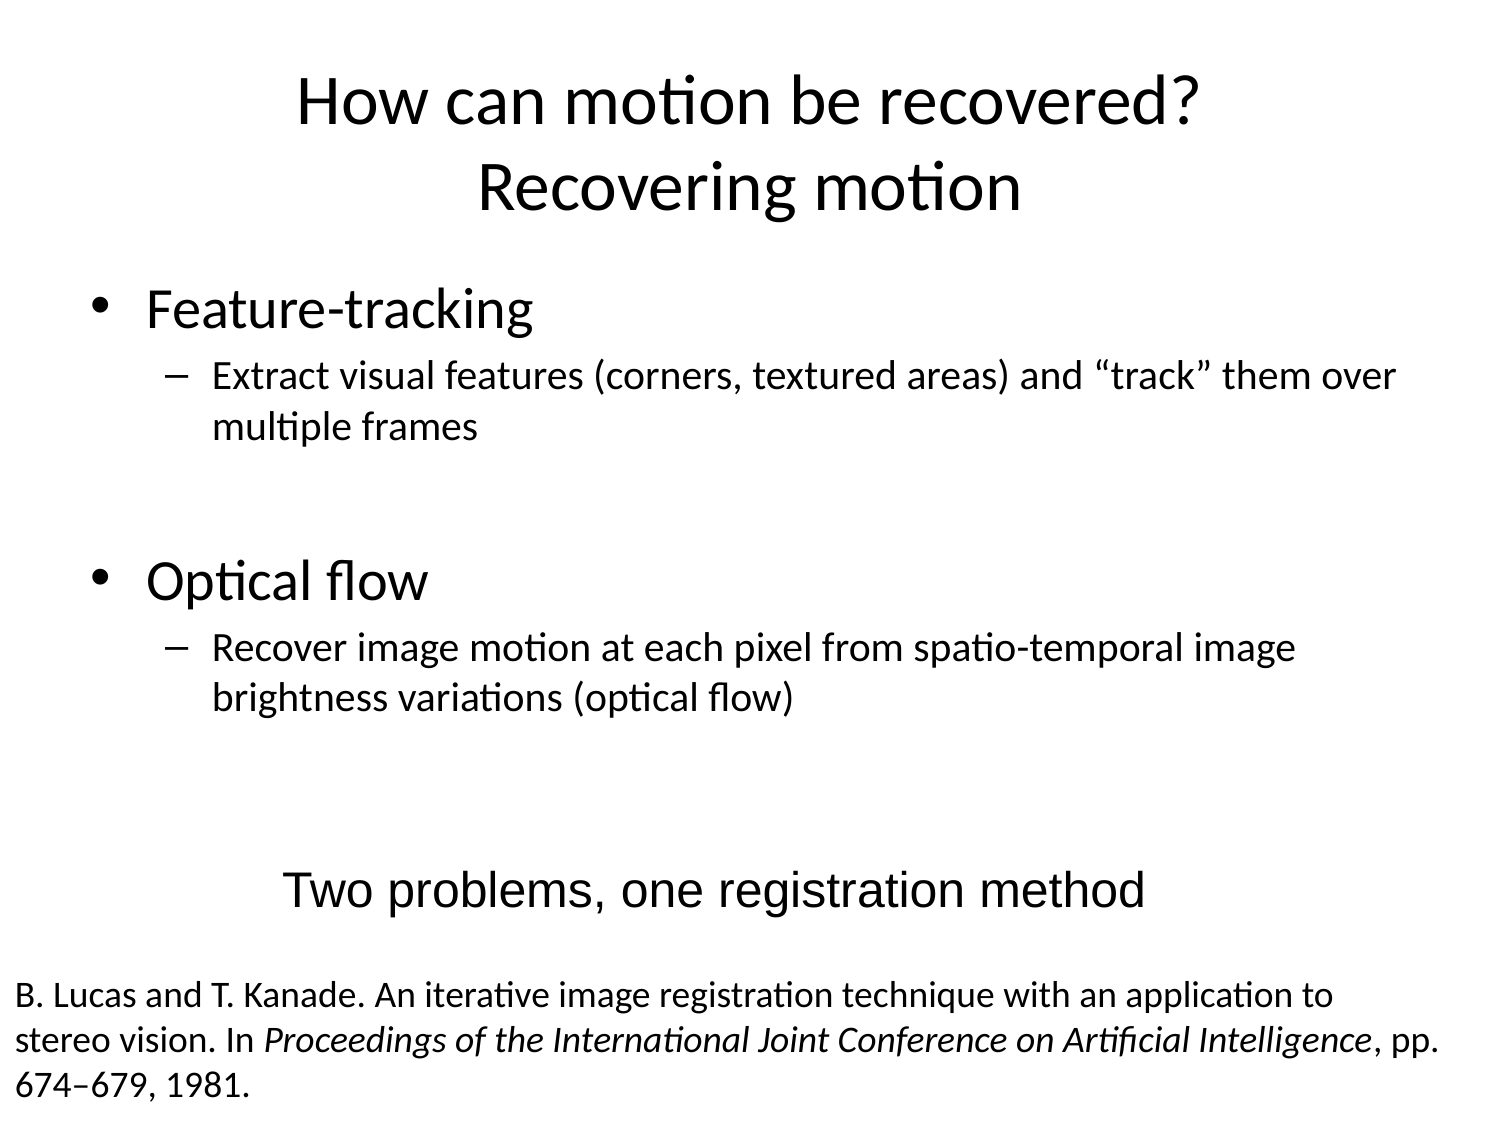

# How can motion be recovered? Recovering motion
Feature-tracking
Extract visual features (corners, textured areas) and “track” them over multiple frames

Optical flow
Recover image motion at each pixel from spatio-temporal image brightness variations (optical flow)

Two problems, one registration method
B. Lucas and T. Kanade. An iterative image registration technique with an application to
stereo vision. In Proceedings of the International Joint Conference on Artificial Intelligence, pp. 674–679, 1981.